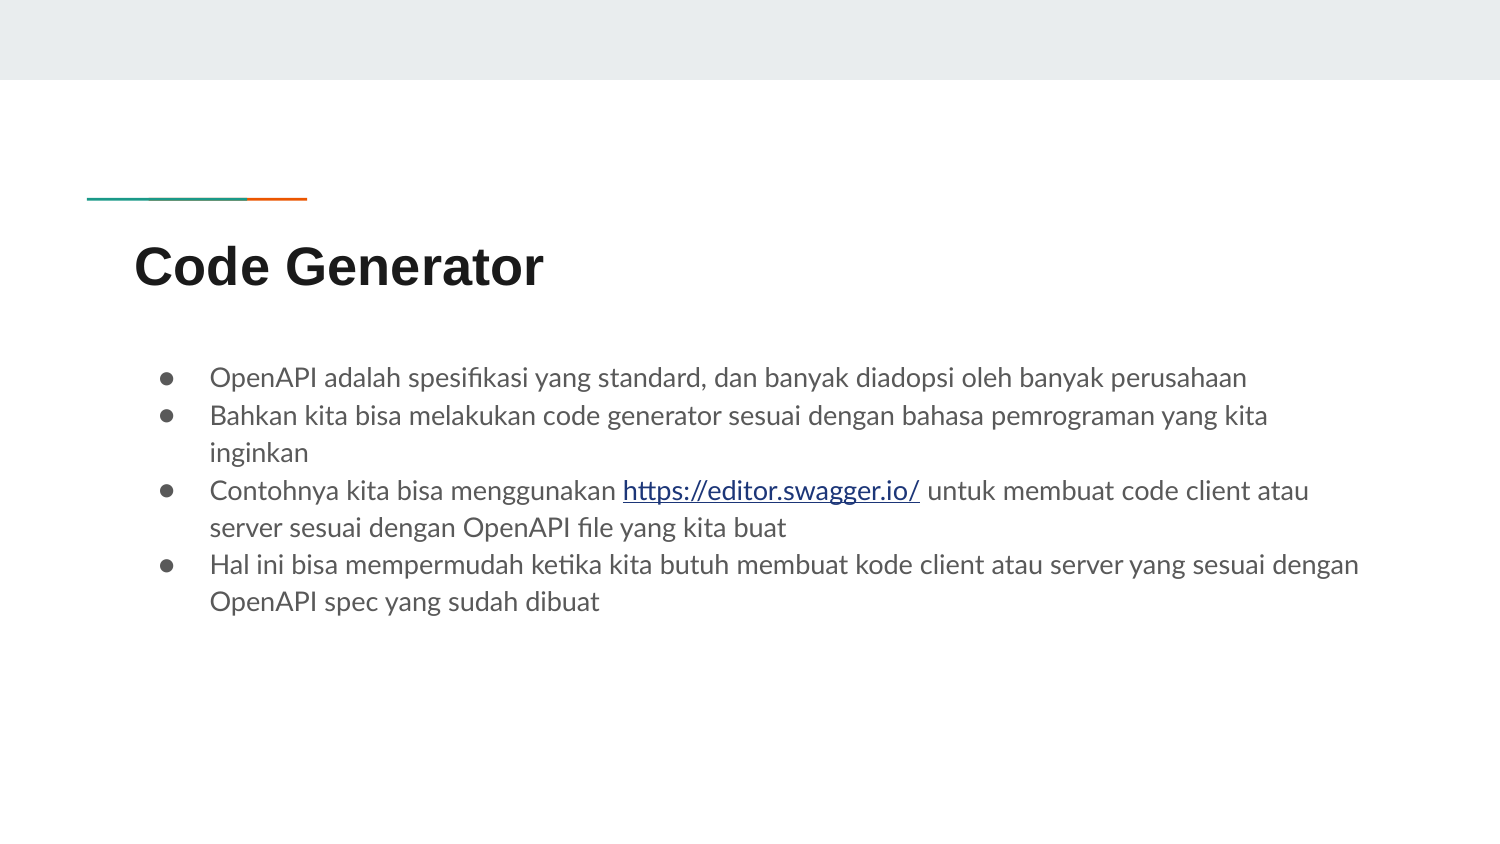

# Code Generator
OpenAPI adalah spesifikasi yang standard, dan banyak diadopsi oleh banyak perusahaan
Bahkan kita bisa melakukan code generator sesuai dengan bahasa pemrograman yang kita inginkan
Contohnya kita bisa menggunakan https://editor.swagger.io/ untuk membuat code client atau server sesuai dengan OpenAPI file yang kita buat
Hal ini bisa mempermudah ketika kita butuh membuat kode client atau server yang sesuai dengan OpenAPI spec yang sudah dibuat